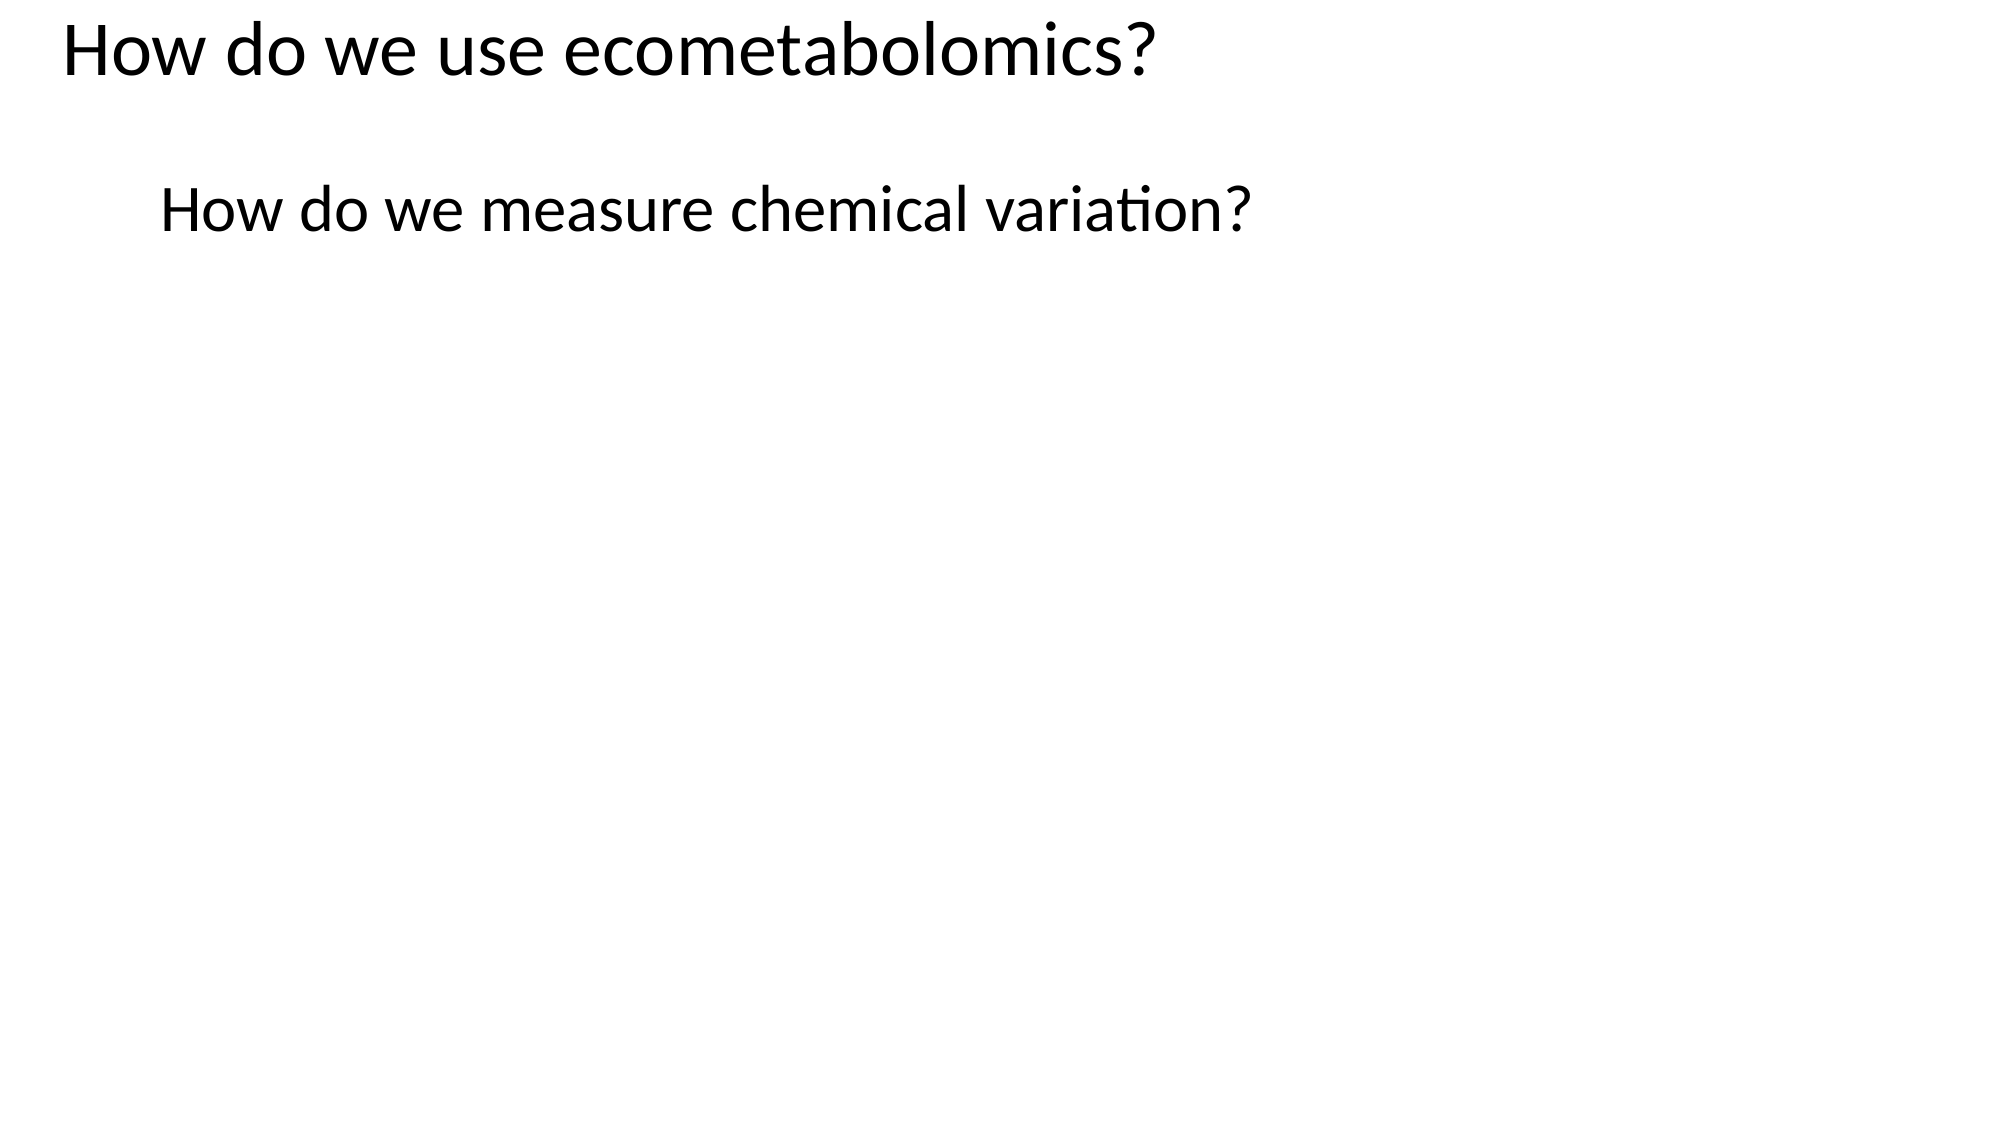

How do we use ecometabolomics?
How do we measure chemical variation?